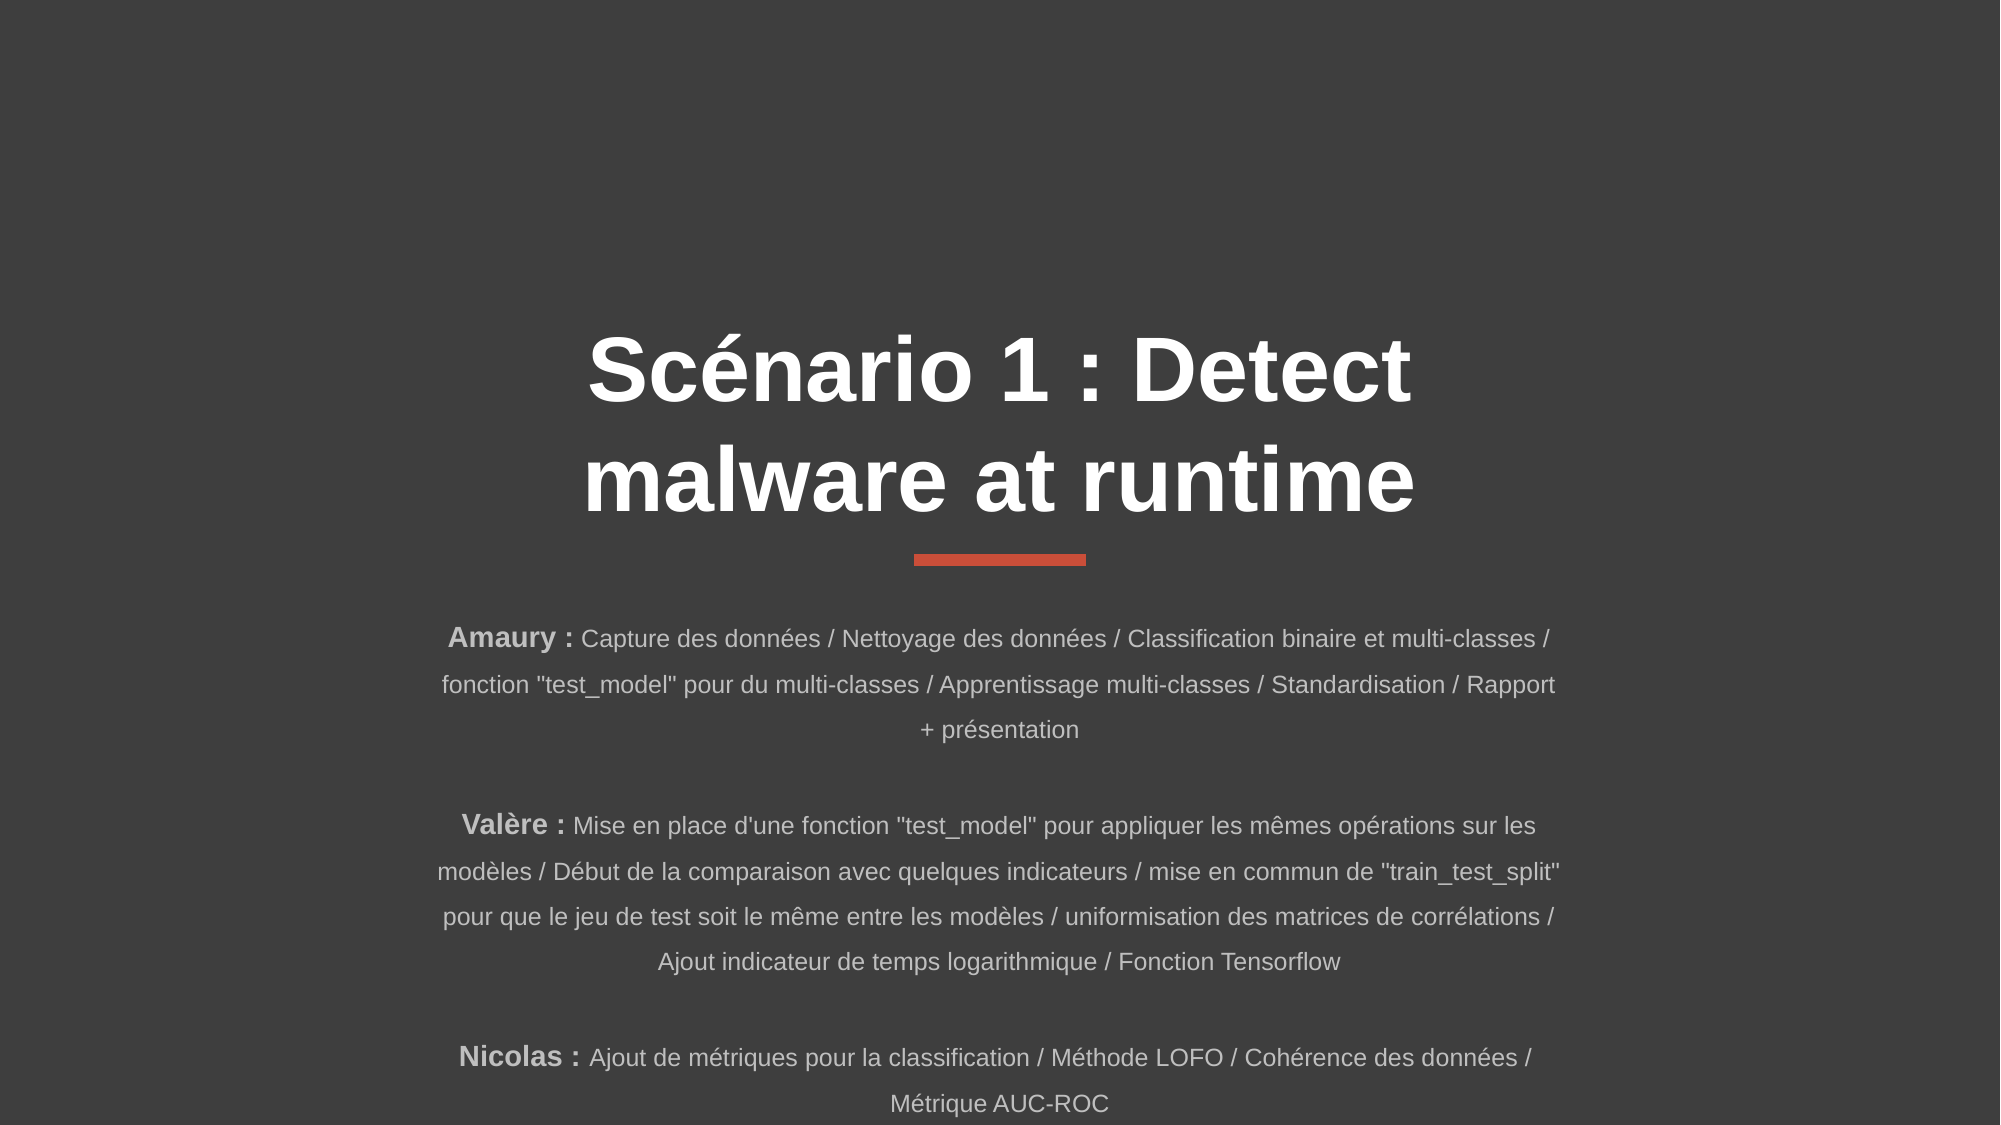

Scénario 1 : Detect malware at runtime

Amaury : Capture des données / Nettoyage des données / Classification binaire et multi-classes / fonction "test_model" pour du multi-classes / Apprentissage multi-classes / Standardisation / Rapport + présentation

Valère : Mise en place d'une fonction "test_model" pour appliquer les mêmes opérations sur les modèles / Début de la comparaison avec quelques indicateurs / mise en commun de "train_test_split" pour que le jeu de test soit le même entre les modèles / uniformisation des matrices de corrélations / Ajout indicateur de temps logarithmique / Fonction Tensorflow

Nicolas : Ajout de métriques pour la classification / Méthode LOFO / Cohérence des données /  Métrique AUC-ROC